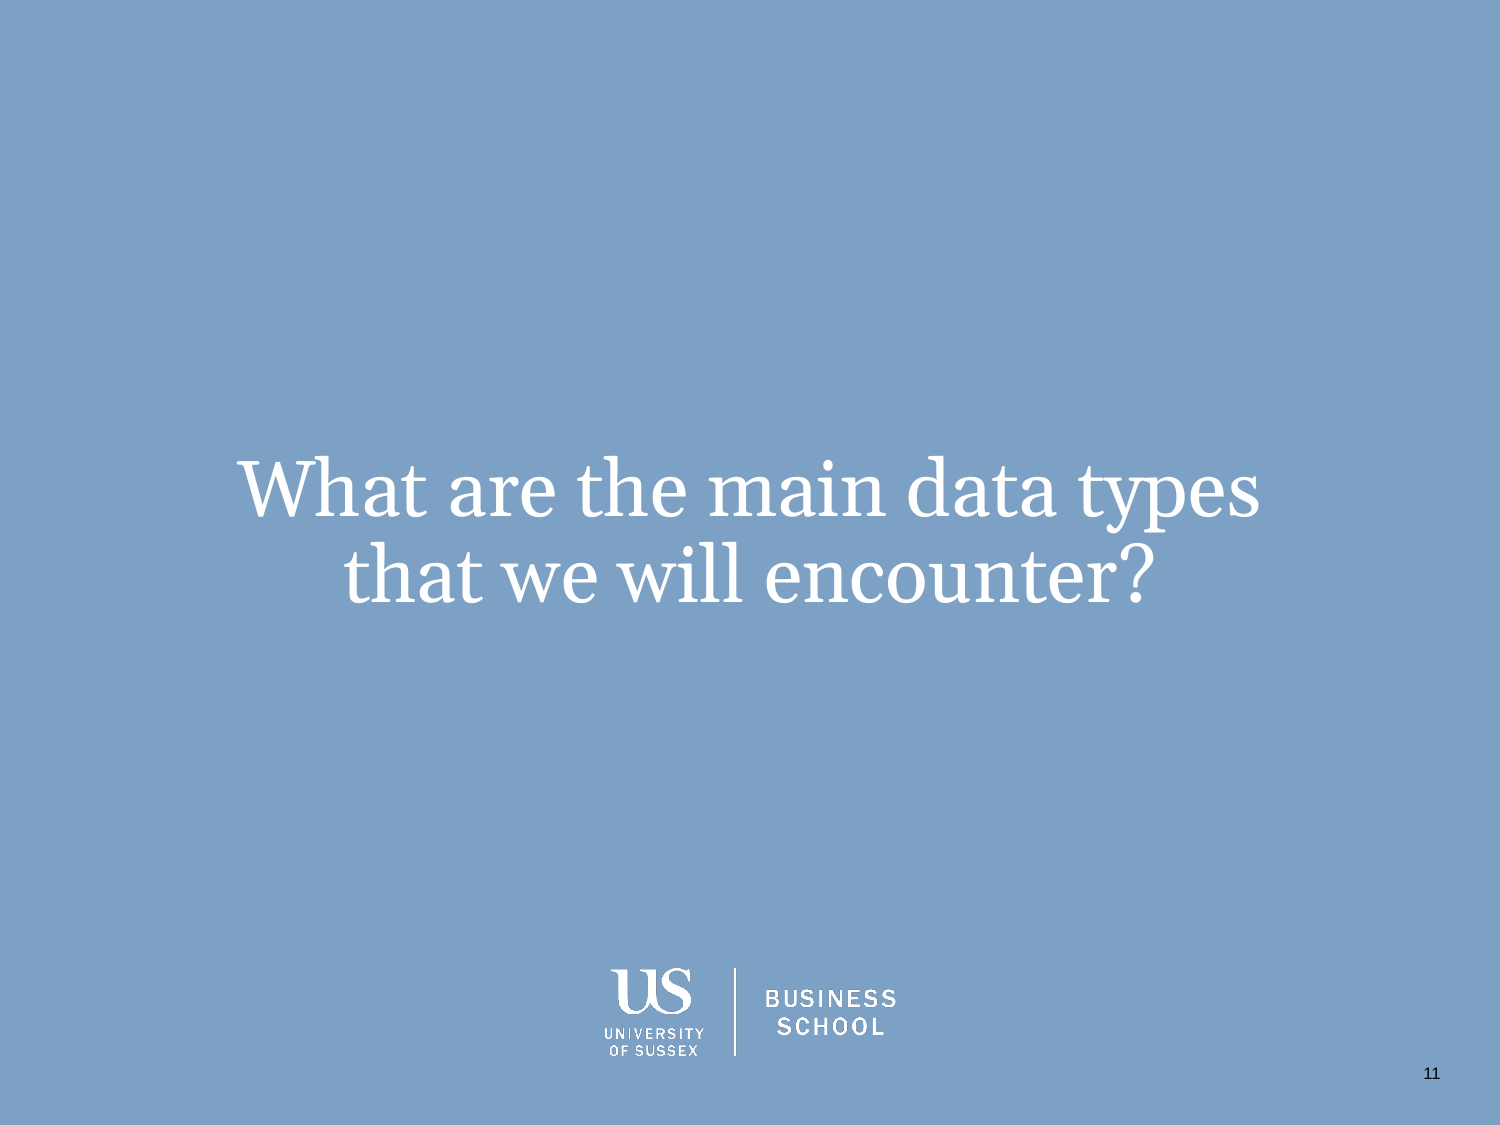

# What are the main data types that we will encounter?